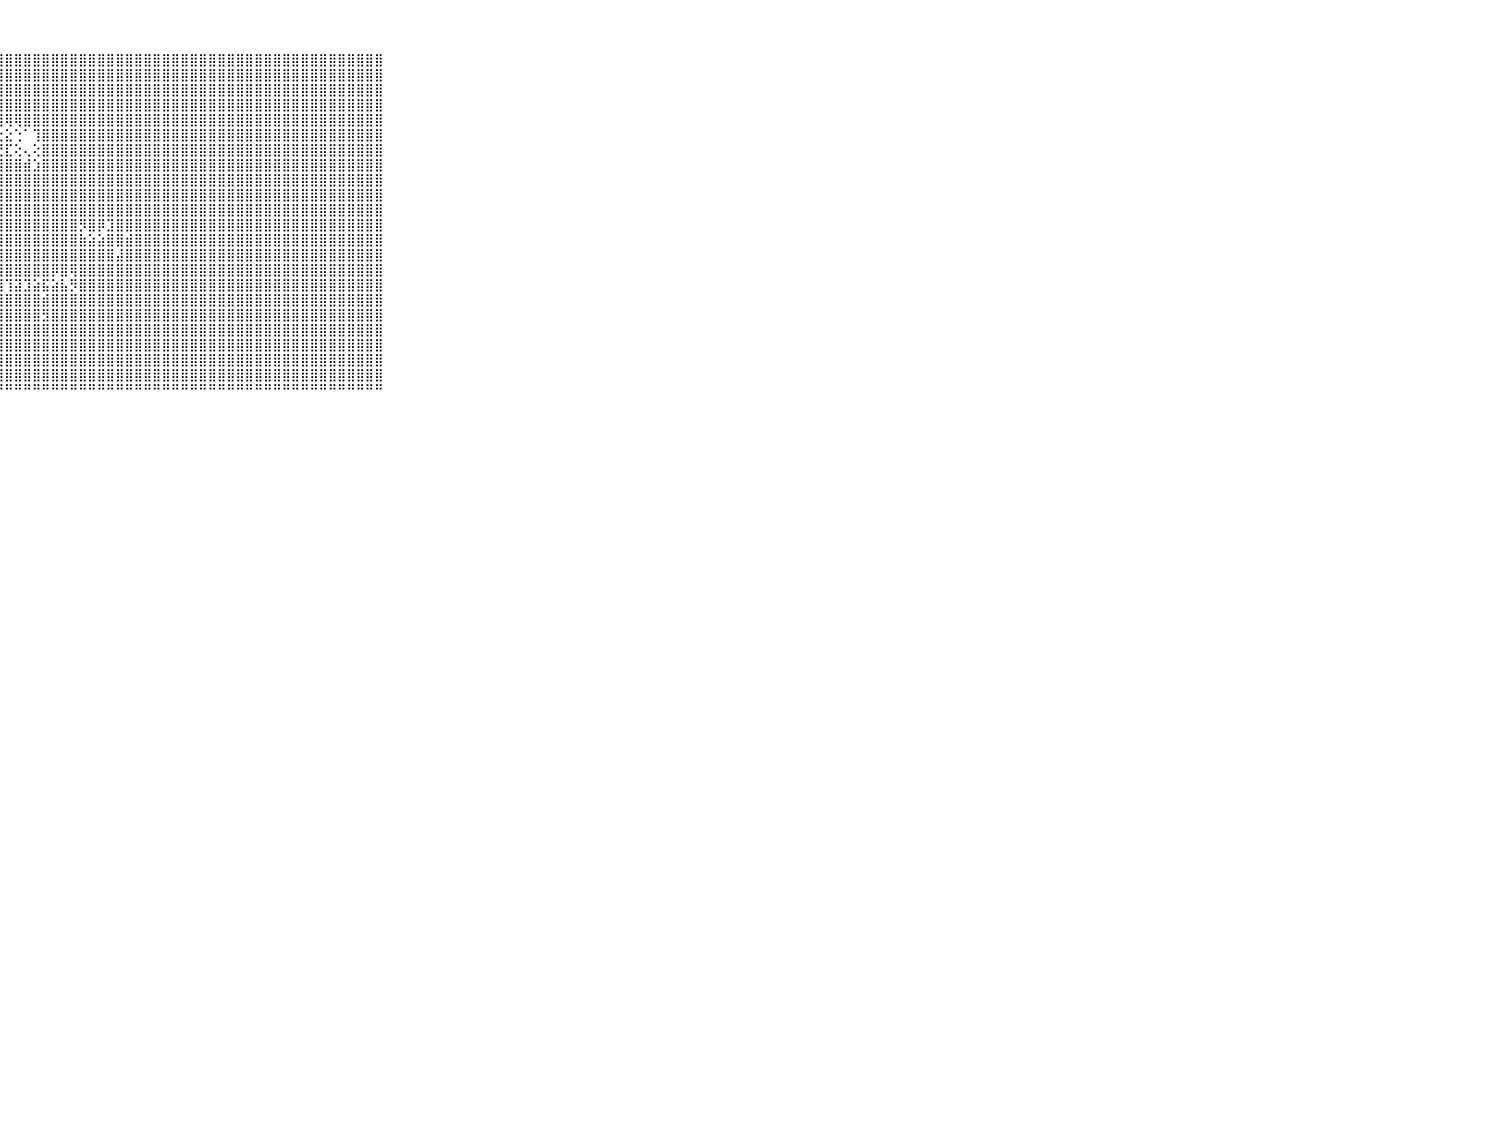

⠀⠀⠀⠀⠀⠀⠀⠀⠀⠀⠀⣿⣿⣿⣿⣿⣿⣿⣿⣿⣿⢕⢸⣿⣿⣿⣿⣿⣿⣿⣿⣿⣿⣿⣿⣿⣿⣿⣿⣿⣿⣿⣿⣿⣿⣿⣿⣿⣿⣿⣿⣿⣿⣿⣿⣿⣿⣿⣿⣿⣿⣿⣿⣿⣿⣿⣿⣿⣿⠀⠀⠀⠀⠀⠀⠀⠀⠀⠀⠀⠀
⠀⠀⠀⠀⠀⠀⠀⠀⠀⠀⠀⣿⣿⣿⣿⣿⣿⣿⣿⣿⣿⢕⢸⣿⣿⣿⣿⣿⣿⣿⣿⣿⣿⣿⣿⣿⣿⣿⣿⣿⣿⣿⣿⣿⣿⣿⣿⣿⣿⣿⣿⣿⣿⣿⣿⣿⣿⣿⣿⣿⣿⣿⣿⣿⣿⣿⣿⣿⣿⠀⠀⠀⠀⠀⠀⠀⠀⠀⠀⠀⠀
⠀⠀⠀⠀⠀⠀⠀⠀⠀⠀⠀⣿⣿⣿⣿⣿⣿⣿⣿⣿⣿⢕⢸⣿⣿⣿⣿⣿⣿⣿⣿⣿⣿⣿⣿⣿⣿⣿⣿⣿⣿⣿⣿⣿⣿⣿⣿⣿⣿⣿⣿⣿⣿⣿⣿⣿⣿⣿⣿⣿⣿⣿⣿⣿⣿⣿⣿⣿⣿⠀⠀⠀⠀⠀⠀⠀⠀⠀⠀⠀⠀
⠀⠀⠀⠀⠀⠀⠀⠀⠀⠀⠀⣿⣿⣿⣿⣿⣿⣿⣿⣿⣿⢕⢸⣿⣿⣿⣿⣿⣿⣿⣿⣿⣿⣿⣿⣿⣿⣿⣿⣿⣿⣿⣿⣿⣿⣿⣿⣿⣿⣿⣿⣿⣿⣿⣿⣿⣿⣿⣿⣿⣿⣿⣿⣿⣿⣿⣿⣿⣿⠀⠀⠀⠀⠀⠀⠀⠀⠀⠀⠀⠀
⠀⠀⠀⠀⠀⠀⠀⠀⠀⠀⠀⣿⣿⣿⣿⣿⣿⣿⣿⣿⣿⢕⢼⣿⣿⣿⣿⣿⢿⢿⣿⣿⣿⣿⣿⣿⣿⣿⣿⣿⣿⣿⣿⣿⣿⣿⣿⣿⣿⣿⣿⣿⣿⣿⣿⣿⣿⣿⣿⣿⣿⣿⣿⣿⣿⣿⣿⣿⣿⠀⠀⠀⠀⠀⠀⠀⠀⠀⠀⠀⠀
⠀⠀⠀⠀⠀⠀⠀⠀⠀⠀⠀⣿⣿⣿⣿⣿⣿⣿⣿⣿⣿⢕⢸⣿⣿⣿⣝⣕⣕⢑⠁⢹⣿⣿⣿⣿⣿⣿⣿⣿⣿⣿⣿⣿⣿⣿⣿⣿⣿⣿⣿⣿⣿⣿⣿⣿⣿⣿⣿⣿⣿⣿⣿⣿⣿⣿⣿⣿⣿⠀⠀⠀⠀⠀⠀⠀⠀⠀⠀⠀⠀
⠀⠀⠀⠀⠀⠀⠀⠀⠀⠀⠀⣿⣿⣿⣿⣿⣿⣿⣿⣿⣿⢕⣸⣿⣿⣿⡟⢟⣏⢕⢄⢕⣿⣿⣿⣿⣿⣿⣿⣿⣿⣿⣿⣿⣿⣿⣿⣿⣿⣿⣿⣿⣿⣿⣿⣿⣿⣿⣿⣿⣿⣿⣿⣿⣿⣿⣿⣿⣿⠀⠀⠀⠀⠀⠀⠀⠀⠀⠀⠀⠀
⠀⠀⠀⠀⠀⠀⠀⠀⠀⠀⠀⣿⣿⣿⣿⣿⣿⣿⣿⣿⣿⢕⢸⣿⣿⣿⣿⣾⣿⣿⣾⣱⣿⣿⣿⣿⣿⣿⣿⣿⣿⣿⣿⣿⣿⣿⣿⣿⣿⣿⣿⣿⣿⣿⣿⣿⣿⣿⣿⣿⣿⣿⣿⣿⣿⣿⣿⣿⣿⠀⠀⠀⠀⠀⠀⠀⠀⠀⠀⠀⠀
⠀⠀⠀⠀⠀⠀⠀⠀⠀⠀⠀⣿⣿⣿⣿⣿⣿⣿⣿⣿⣿⢕⢸⣿⣿⣿⣿⣿⣿⣿⣿⣿⣿⣿⣿⣿⣿⣿⣿⣿⣿⣿⣿⣿⣿⣿⣿⣿⣿⣿⣿⣿⣿⣿⣿⣿⣿⣿⣿⣿⣿⣿⣿⣿⣿⣿⣿⣿⣿⠀⠀⠀⠀⠀⠀⠀⠀⠀⠀⠀⠀
⠀⠀⠀⠀⠀⠀⠀⠀⠀⠀⠀⣿⣿⣿⣿⣿⣿⣿⣿⣿⣿⢕⢸⣿⣿⣿⣿⣿⣿⣿⣿⣿⣿⣿⣿⣿⣿⣿⣿⣿⣿⣿⣿⣿⣿⣿⣿⣿⣿⣿⣿⣿⣿⣿⣿⣿⣿⣿⣿⣿⣿⣿⣿⣿⣿⣿⣿⣿⣿⠀⠀⠀⠀⠀⠀⠀⠀⠀⠀⠀⠀
⠀⠀⠀⠀⠀⠀⠀⠀⠀⠀⠀⣿⣿⣿⣿⣿⣿⣿⣿⣿⣿⢕⢸⣿⣿⣿⣿⣿⣿⣿⣿⣿⣿⣿⣿⣿⣿⣿⣿⣿⣿⣿⣿⣿⣿⣿⣿⣿⣿⣿⣿⣿⣿⣿⣿⣿⣿⣿⣿⣿⣿⣿⣿⣿⣿⣿⣿⣿⣿⠀⠀⠀⠀⠀⠀⠀⠀⠀⠀⠀⠀
⠀⠀⠀⠀⠀⠀⠀⠀⠀⠀⠀⣿⣿⣿⣿⣿⣿⣿⣿⣿⣿⢕⢸⣿⣿⣿⣿⣿⣿⣿⣿⣿⣿⣿⣿⣿⡻⣿⡿⣹⣿⣿⣿⣿⣿⣿⣿⣿⣿⣿⣿⣿⣿⣿⣿⣿⣿⣿⣿⣿⣿⣿⣿⣿⣿⣿⣿⣿⣿⠀⠀⠀⠀⠀⠀⠀⠀⠀⠀⠀⠀
⠀⠀⠀⠀⠀⠀⠀⠀⠀⠀⠀⣿⣿⣿⣿⣿⣿⣿⣿⣿⣿⢕⢸⣿⣿⣏⢻⣿⣿⣿⣿⣿⣿⣿⣿⣿⣷⣵⣵⣿⣿⣾⣿⣿⣿⣿⣿⣿⣿⣿⣿⣿⣿⣿⣿⣿⣿⣿⣿⣿⣿⣿⣿⣿⣿⣿⣿⣿⣿⠀⠀⠀⠀⠀⠀⠀⠀⠀⠀⠀⠀
⠀⠀⠀⠀⠀⠀⠀⠀⠀⠀⠀⣿⣿⣿⣿⣿⣿⣿⣿⣿⣿⢕⢸⣿⡿⣷⢜⢿⣿⣿⣿⣿⣿⣿⣿⣿⣿⣿⣿⣿⣼⣿⣿⣿⣿⣿⣿⣿⣿⣿⣿⣿⣿⣿⣿⣿⣿⣿⣿⣿⣿⣿⣿⣿⣿⣿⣿⣿⣿⠀⠀⠀⠀⠀⠀⠀⠀⠀⠀⠀⠀
⠀⠀⠀⠀⠀⠀⠀⠀⠀⠀⠀⣿⣿⣿⣿⣿⣿⣿⣿⣿⣿⢕⢸⣿⣷⣿⣧⣾⣿⣿⣿⣿⣿⡿⣿⢿⣿⣿⣿⣿⣿⣿⣿⣿⣿⣿⣿⣿⣿⣿⣿⣿⣿⣿⣿⣿⣿⣿⣿⣿⣿⣿⣿⣿⣿⣿⣿⣿⣿⠀⠀⠀⠀⠀⠀⠀⠀⠀⠀⠀⠀
⠀⠀⠀⠀⠀⠀⠀⠀⠀⠀⠀⣿⣿⣿⣿⣿⣿⣿⣿⣿⣿⢕⢸⣿⣿⣿⣿⣿⢹⣽⣹⣵⣯⣵⣧⡻⣿⣿⣿⣿⣿⣿⣿⣿⣿⣿⣿⣿⣿⣿⣿⣿⣿⣿⣿⣿⣿⣿⣿⣿⣿⣿⣿⣿⣿⣿⣿⣿⣿⠀⠀⠀⠀⠀⠀⠀⠀⠀⠀⠀⠀
⠀⠀⠀⠀⠀⠀⠀⠀⠀⠀⠀⣿⣿⣿⣿⣿⣿⣿⣿⣿⣿⢕⢸⣿⣿⣿⣿⣿⣿⣿⣿⣿⣾⣿⣿⣿⣿⣿⣿⣿⣿⣿⣿⣿⣿⣿⣿⣿⣿⣿⣿⣿⣿⣿⣿⣿⣿⣿⣿⣿⣿⣿⣿⣿⣿⣿⣿⣿⣿⠀⠀⠀⠀⠀⠀⠀⠀⠀⠀⠀⠀
⠀⠀⠀⠀⠀⠀⠀⠀⠀⠀⠀⣿⣿⣿⣿⣿⣿⣿⣿⣿⣿⢕⢸⣿⣿⣿⣿⣿⣿⣿⣿⣿⣻⣿⣿⣿⣿⣿⣿⣿⣿⣿⣿⣿⣿⣿⣿⣿⣿⣿⣿⣿⣿⣿⣿⣿⣿⣿⣿⣿⣿⣿⣿⣿⣿⣿⣿⣿⣿⠀⠀⠀⠀⠀⠀⠀⠀⠀⠀⠀⠀
⠀⠀⠀⠀⠀⠀⠀⠀⠀⠀⠀⣿⣿⣿⣿⣿⣿⣿⣿⣿⣿⢕⢸⣿⣿⣿⣿⣿⣿⣿⣿⣿⣿⣿⣿⣿⣿⣿⣿⣿⣿⣿⣿⣿⣿⣿⣿⣿⣿⣿⣿⣿⣿⣿⣿⣿⣿⣿⣿⣿⣿⣿⣿⣿⣿⣿⣿⣿⣿⠀⠀⠀⠀⠀⠀⠀⠀⠀⠀⠀⠀
⠀⠀⠀⠀⠀⠀⠀⠀⠀⠀⠀⣿⣿⣿⣟⣿⣿⣿⣿⣿⣿⢕⢸⣿⣿⣿⣿⣿⣿⣿⣿⣿⣿⣿⣿⣿⣿⣿⣿⣿⣿⣿⣿⣿⣿⣿⣿⣿⣿⣿⣿⣿⣿⣿⣿⣿⣿⣿⣿⣿⣿⣿⣿⣿⣿⣿⣿⣿⣿⠀⠀⠀⠀⠀⠀⠀⠀⠀⠀⠀⠀
⠀⠀⠀⠀⠀⠀⠀⠀⠀⠀⠀⣿⣿⣿⣿⣿⣿⣿⣿⣿⣿⢕⢸⣿⣿⣿⣿⣿⣿⣿⣿⣿⣿⣿⣿⣿⣿⣿⣿⣿⣿⣿⣿⣿⣿⣿⣿⣿⣿⣿⣿⣿⣿⣿⣿⣿⣿⣿⣿⣿⣿⣿⣿⣿⣿⣿⣿⣿⣿⠀⠀⠀⠀⠀⠀⠀⠀⠀⠀⠀⠀
⠀⠀⠀⠀⠀⠀⠀⠀⠀⠀⠀⢻⢟⢏⢏⢟⢿⣿⣿⣿⣿⢕⢱⣿⣿⣿⣿⣿⣿⣿⣿⣿⣿⣿⣿⣿⣿⣿⣿⣿⣿⣿⣿⣿⣿⣿⣿⣿⣿⣿⣿⣿⣿⣿⣿⣿⣿⣿⣿⣿⣿⣿⣿⣿⣿⣿⣿⣿⣿⠀⠀⠀⠀⠀⠀⠀⠀⠀⠀⠀⠀
⠀⠀⠀⠀⠀⠀⠀⠀⠀⠀⠀⠑⠑⠑⠑⠑⠑⠙⠘⠃⠑⠑⠑⠙⠛⠛⠛⠛⠛⠛⠛⠛⠛⠛⠛⠛⠛⠛⠛⠛⠛⠛⠛⠛⠛⠛⠛⠛⠛⠛⠛⠛⠛⠛⠛⠛⠛⠛⠛⠛⠛⠛⠛⠛⠛⠛⠛⠛⠛⠀⠀⠀⠀⠀⠀⠀⠀⠀⠀⠀⠀